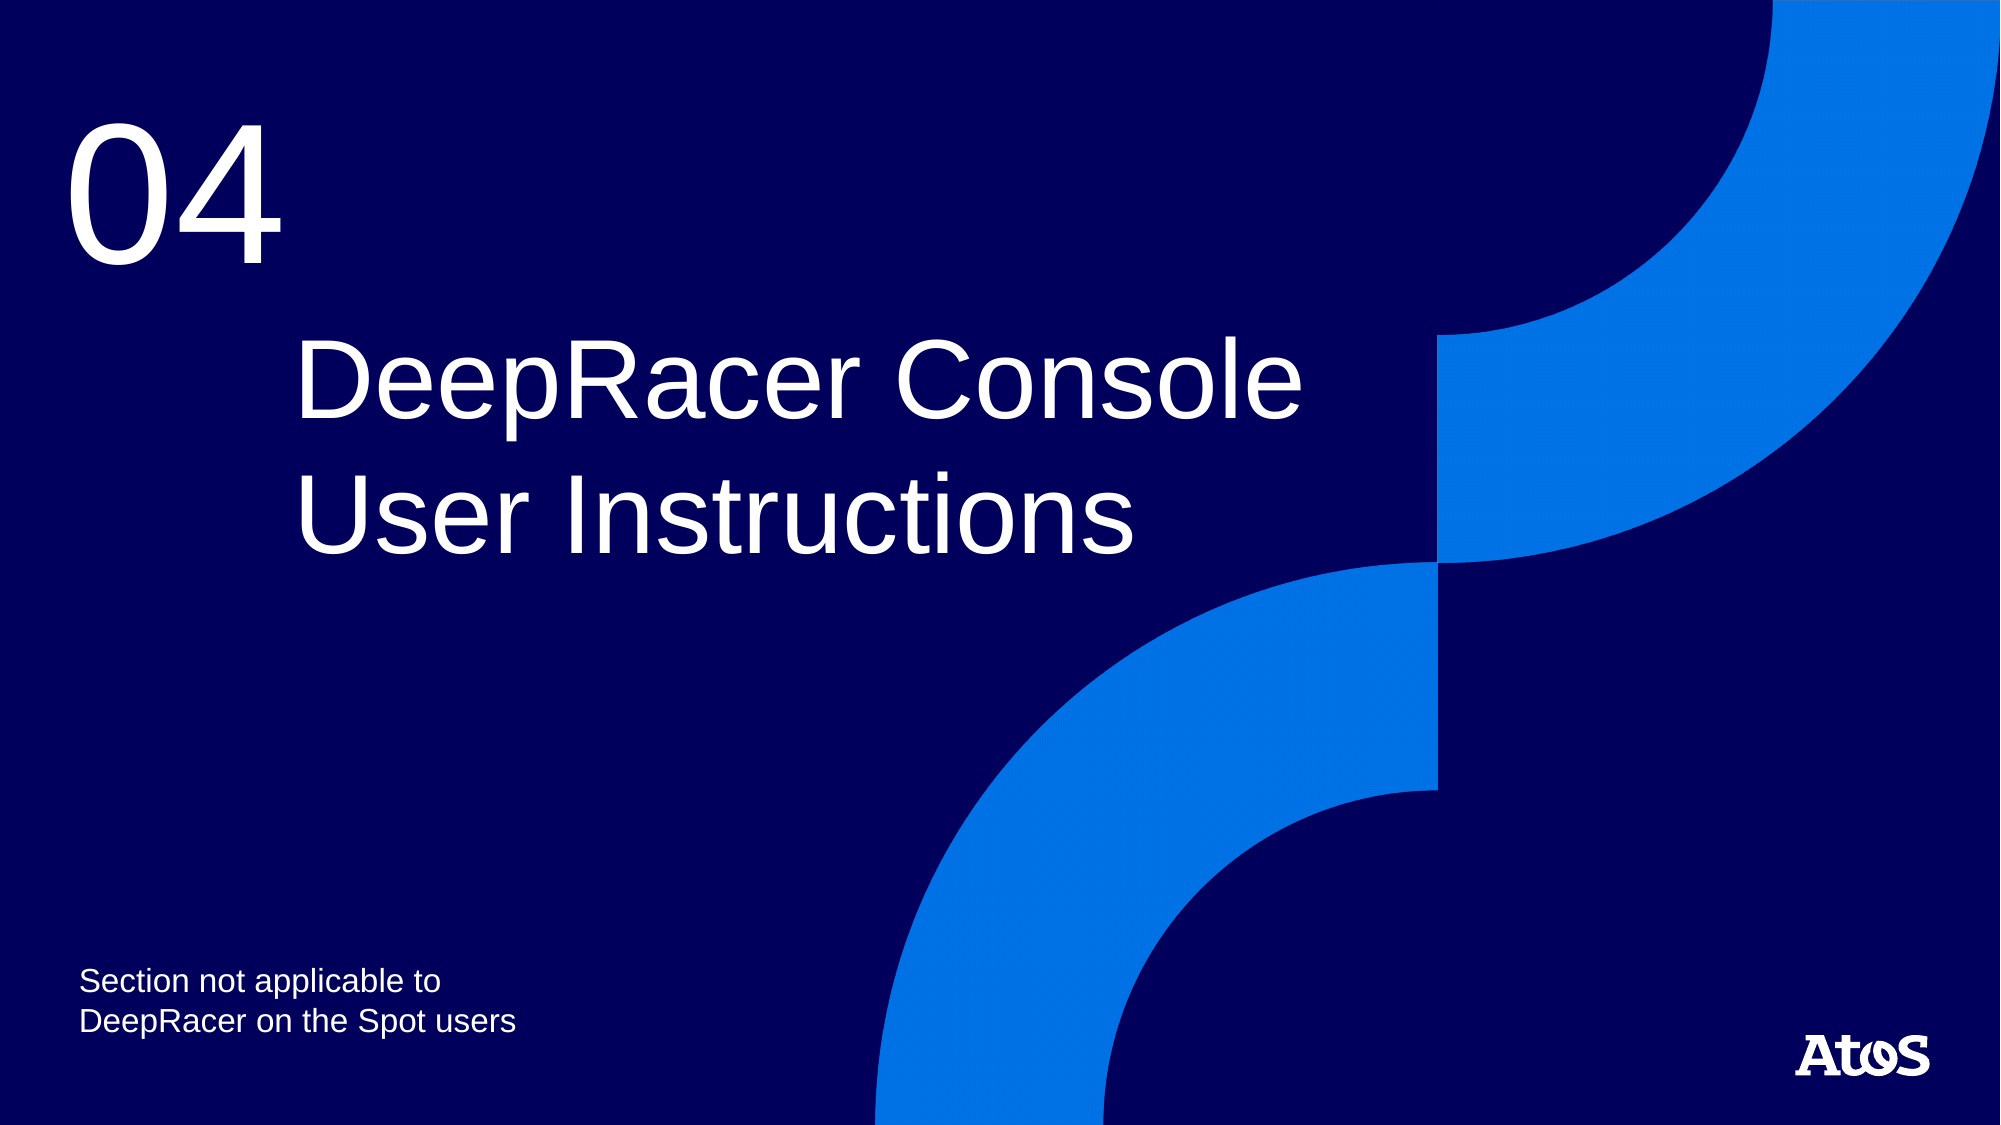

04
# DeepRacer Console User Instructions
Section not applicable to DeepRacer on the Spot users